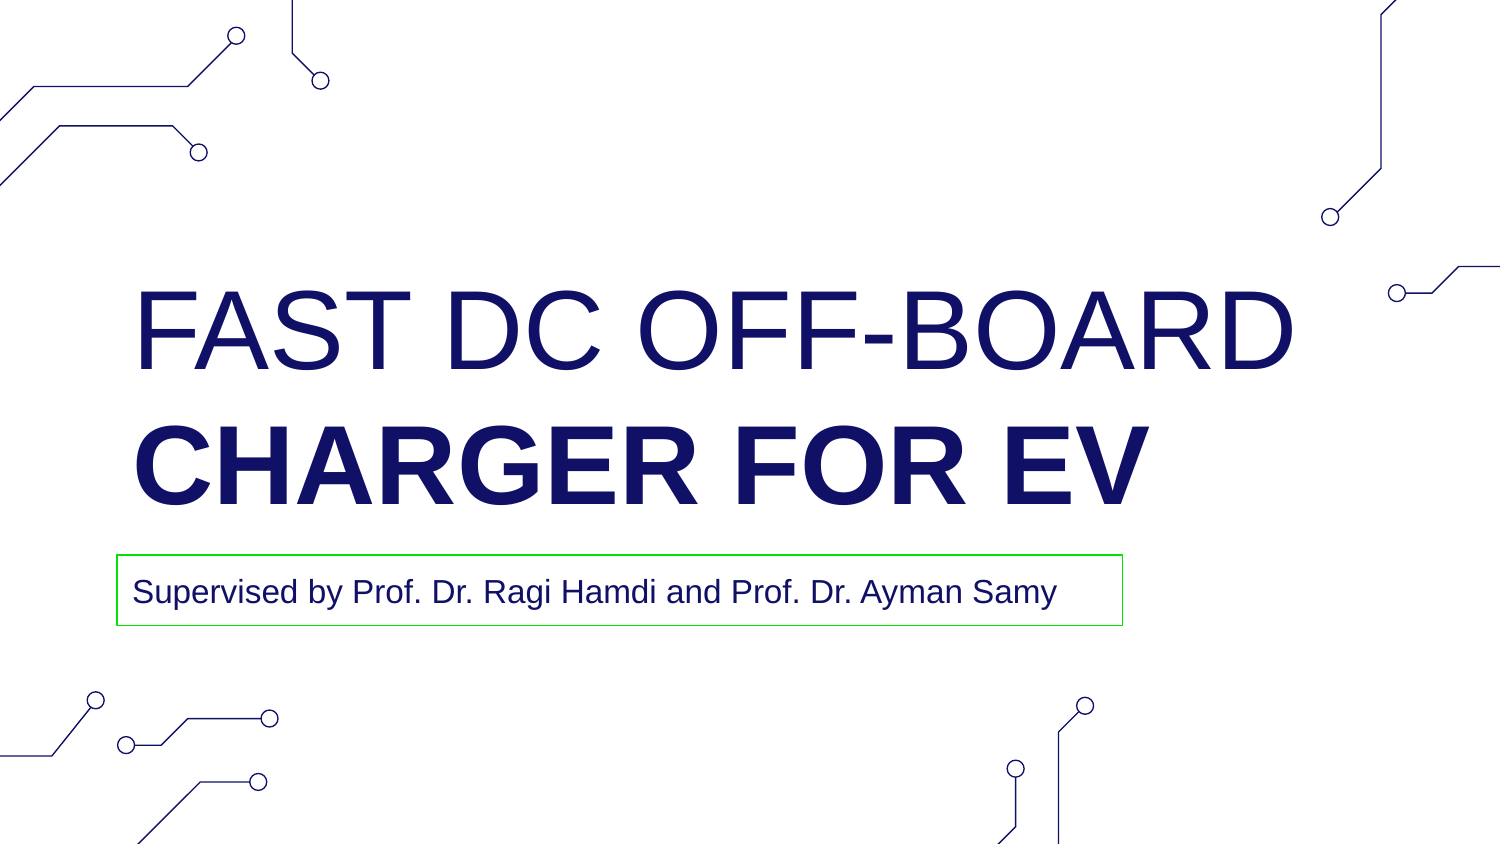

# FAST DC OFF-BOARD CHARGER FOR EV
Supervised by Prof. Dr. Ragi Hamdi and Prof. Dr. Ayman Samy